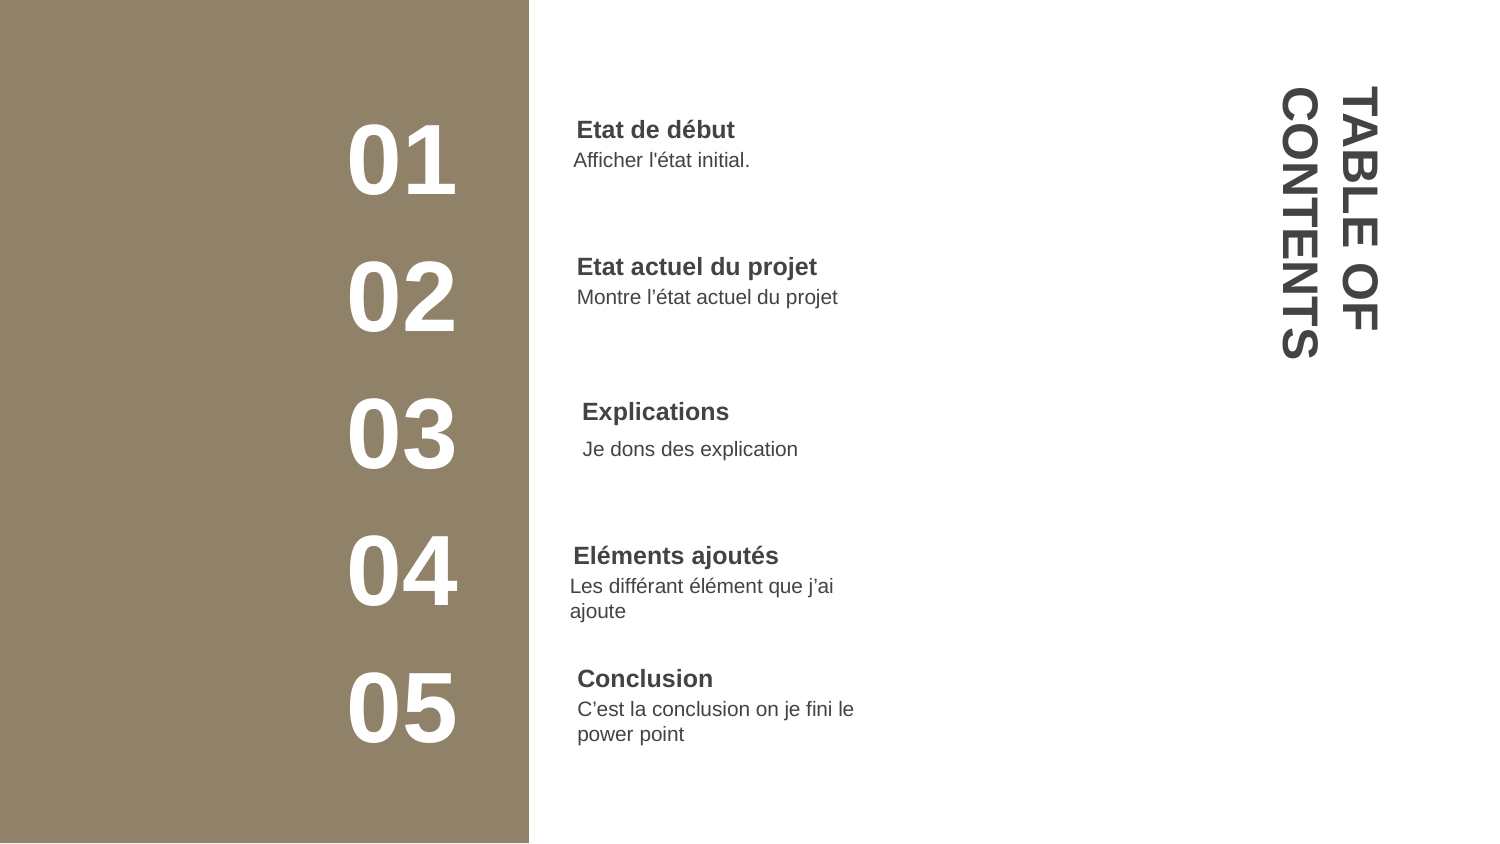

# Etat de début
01
Afficher l'état initial.

Etat actuel du projet
02
Montre l’état actuel du projet
TABLE OF CONTENTS
03
Explications
Je dons des explication
Eléments ajoutés
04
Les différant élément que j’ai ajoute
Conclusion
05
C’est la conclusion on je fini le power point